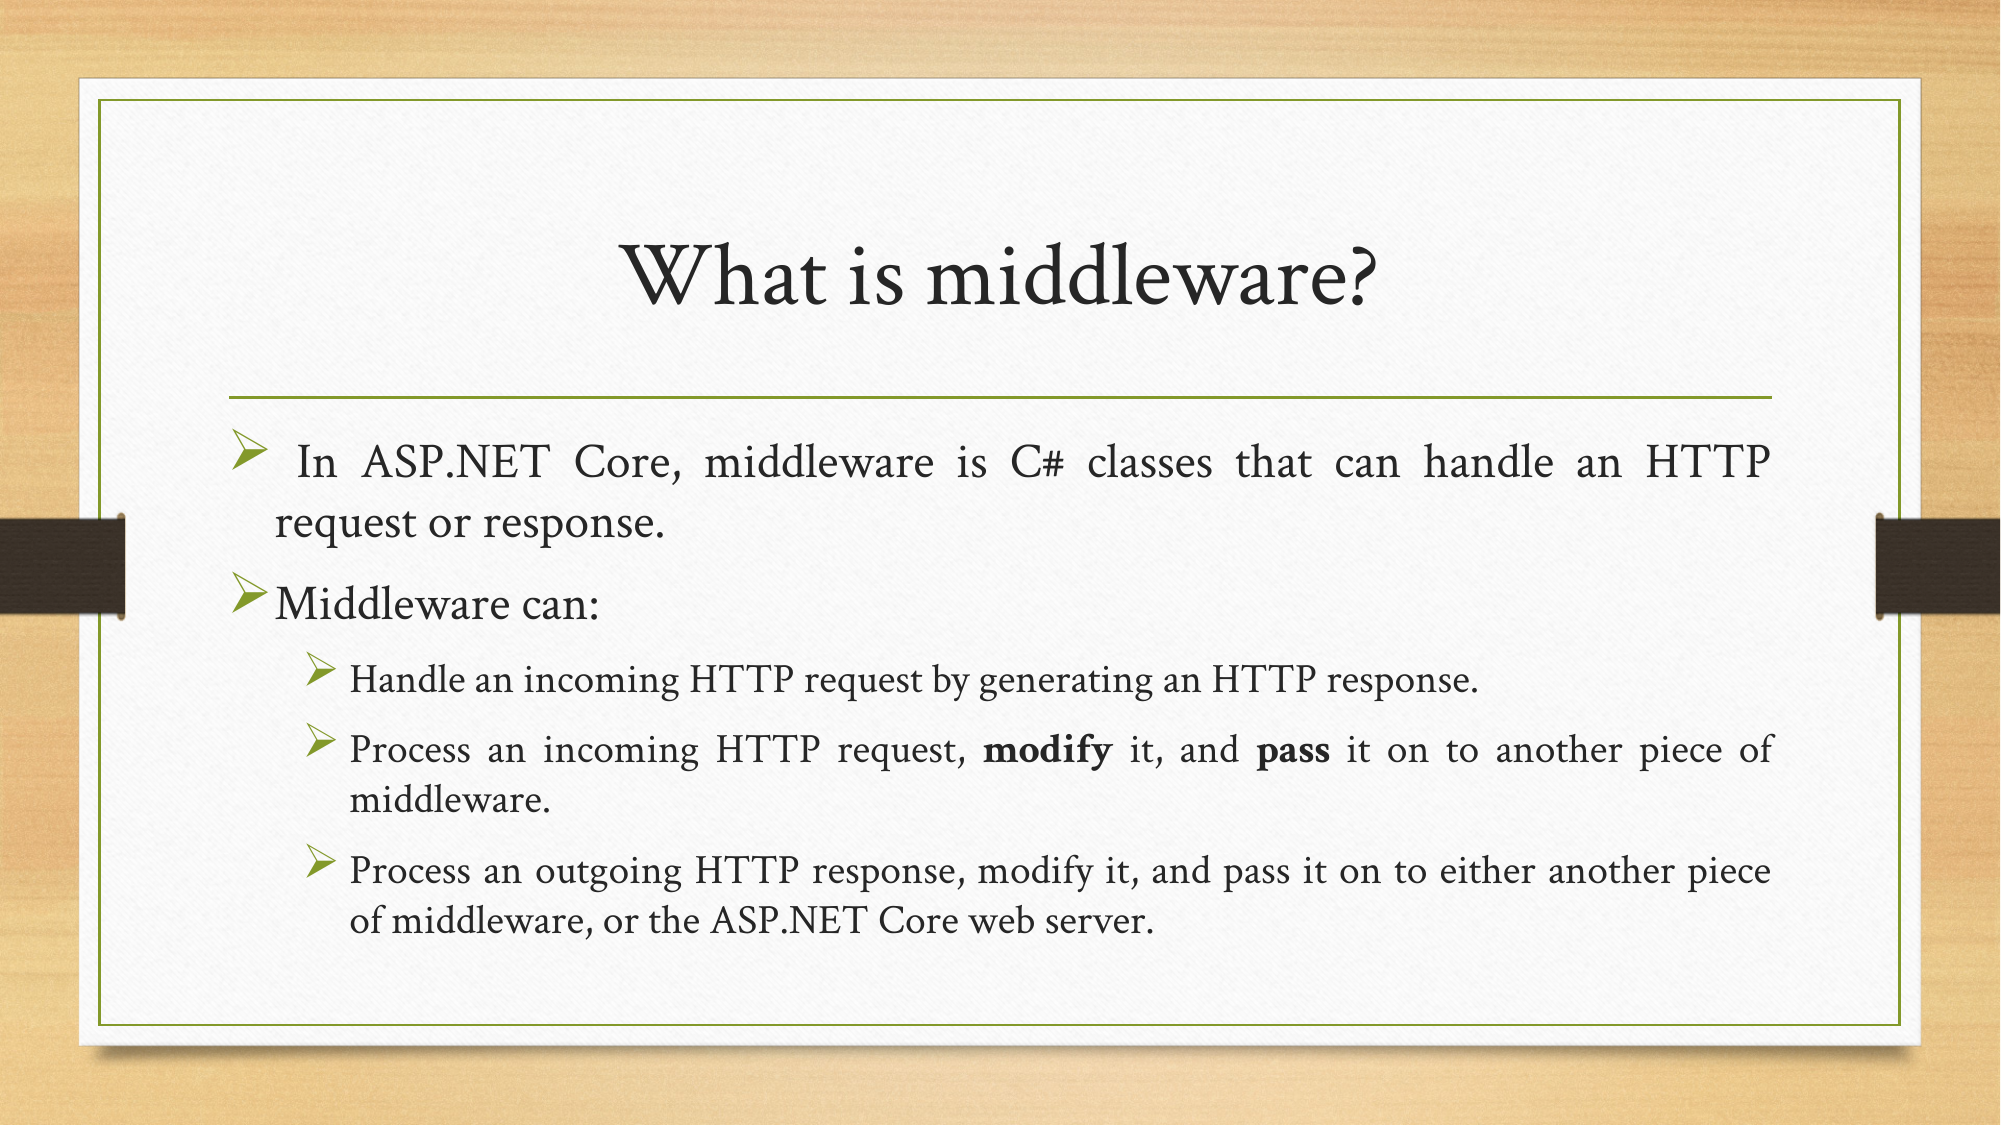

# What is middleware?
 In ASP.NET Core, middleware is C# classes that can handle an HTTP request or response.
Middleware can:
Handle an incoming HTTP request by generating an HTTP response.
Process an incoming HTTP request, modify it, and pass it on to another piece of middleware.
Process an outgoing HTTP response, modify it, and pass it on to either another piece of middleware, or the ASP.NET Core web server.